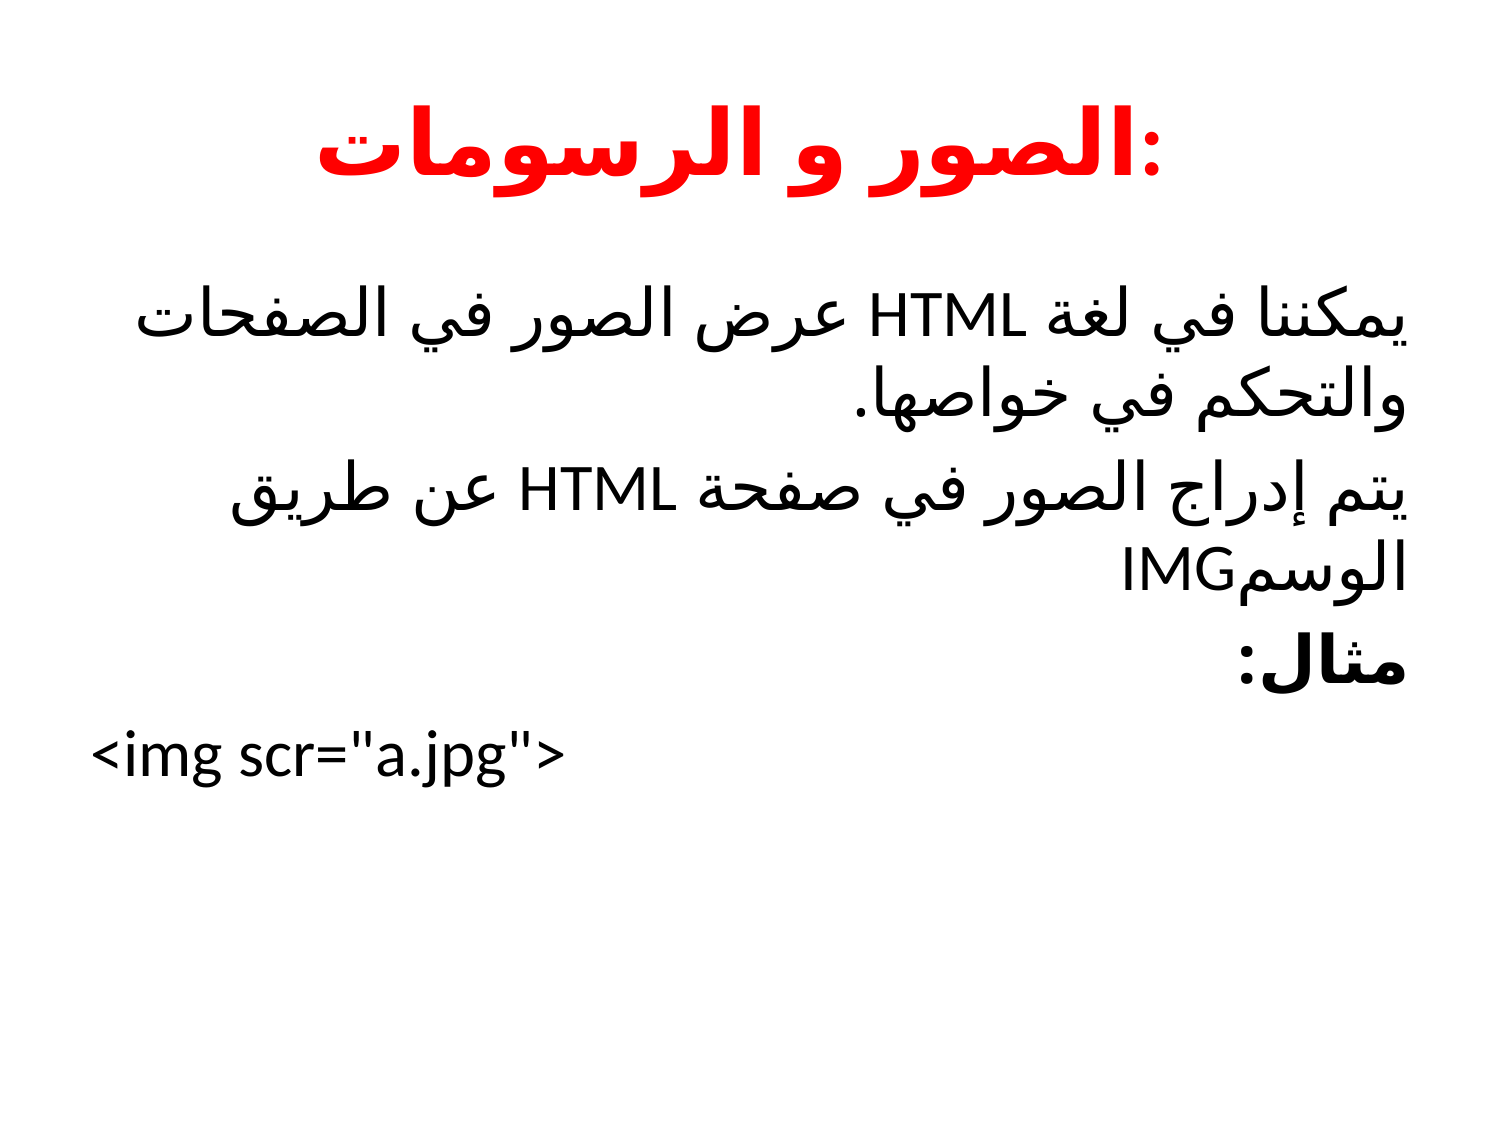

# الصور و الرسومات:
يمكننا في لغة HTML عرض الصور في الصفحات والتحكم في خواصها.
يتم إدراج الصور في صفحة HTML عن طريق الوسمIMG
مثال:
<img scr="a.jpg">